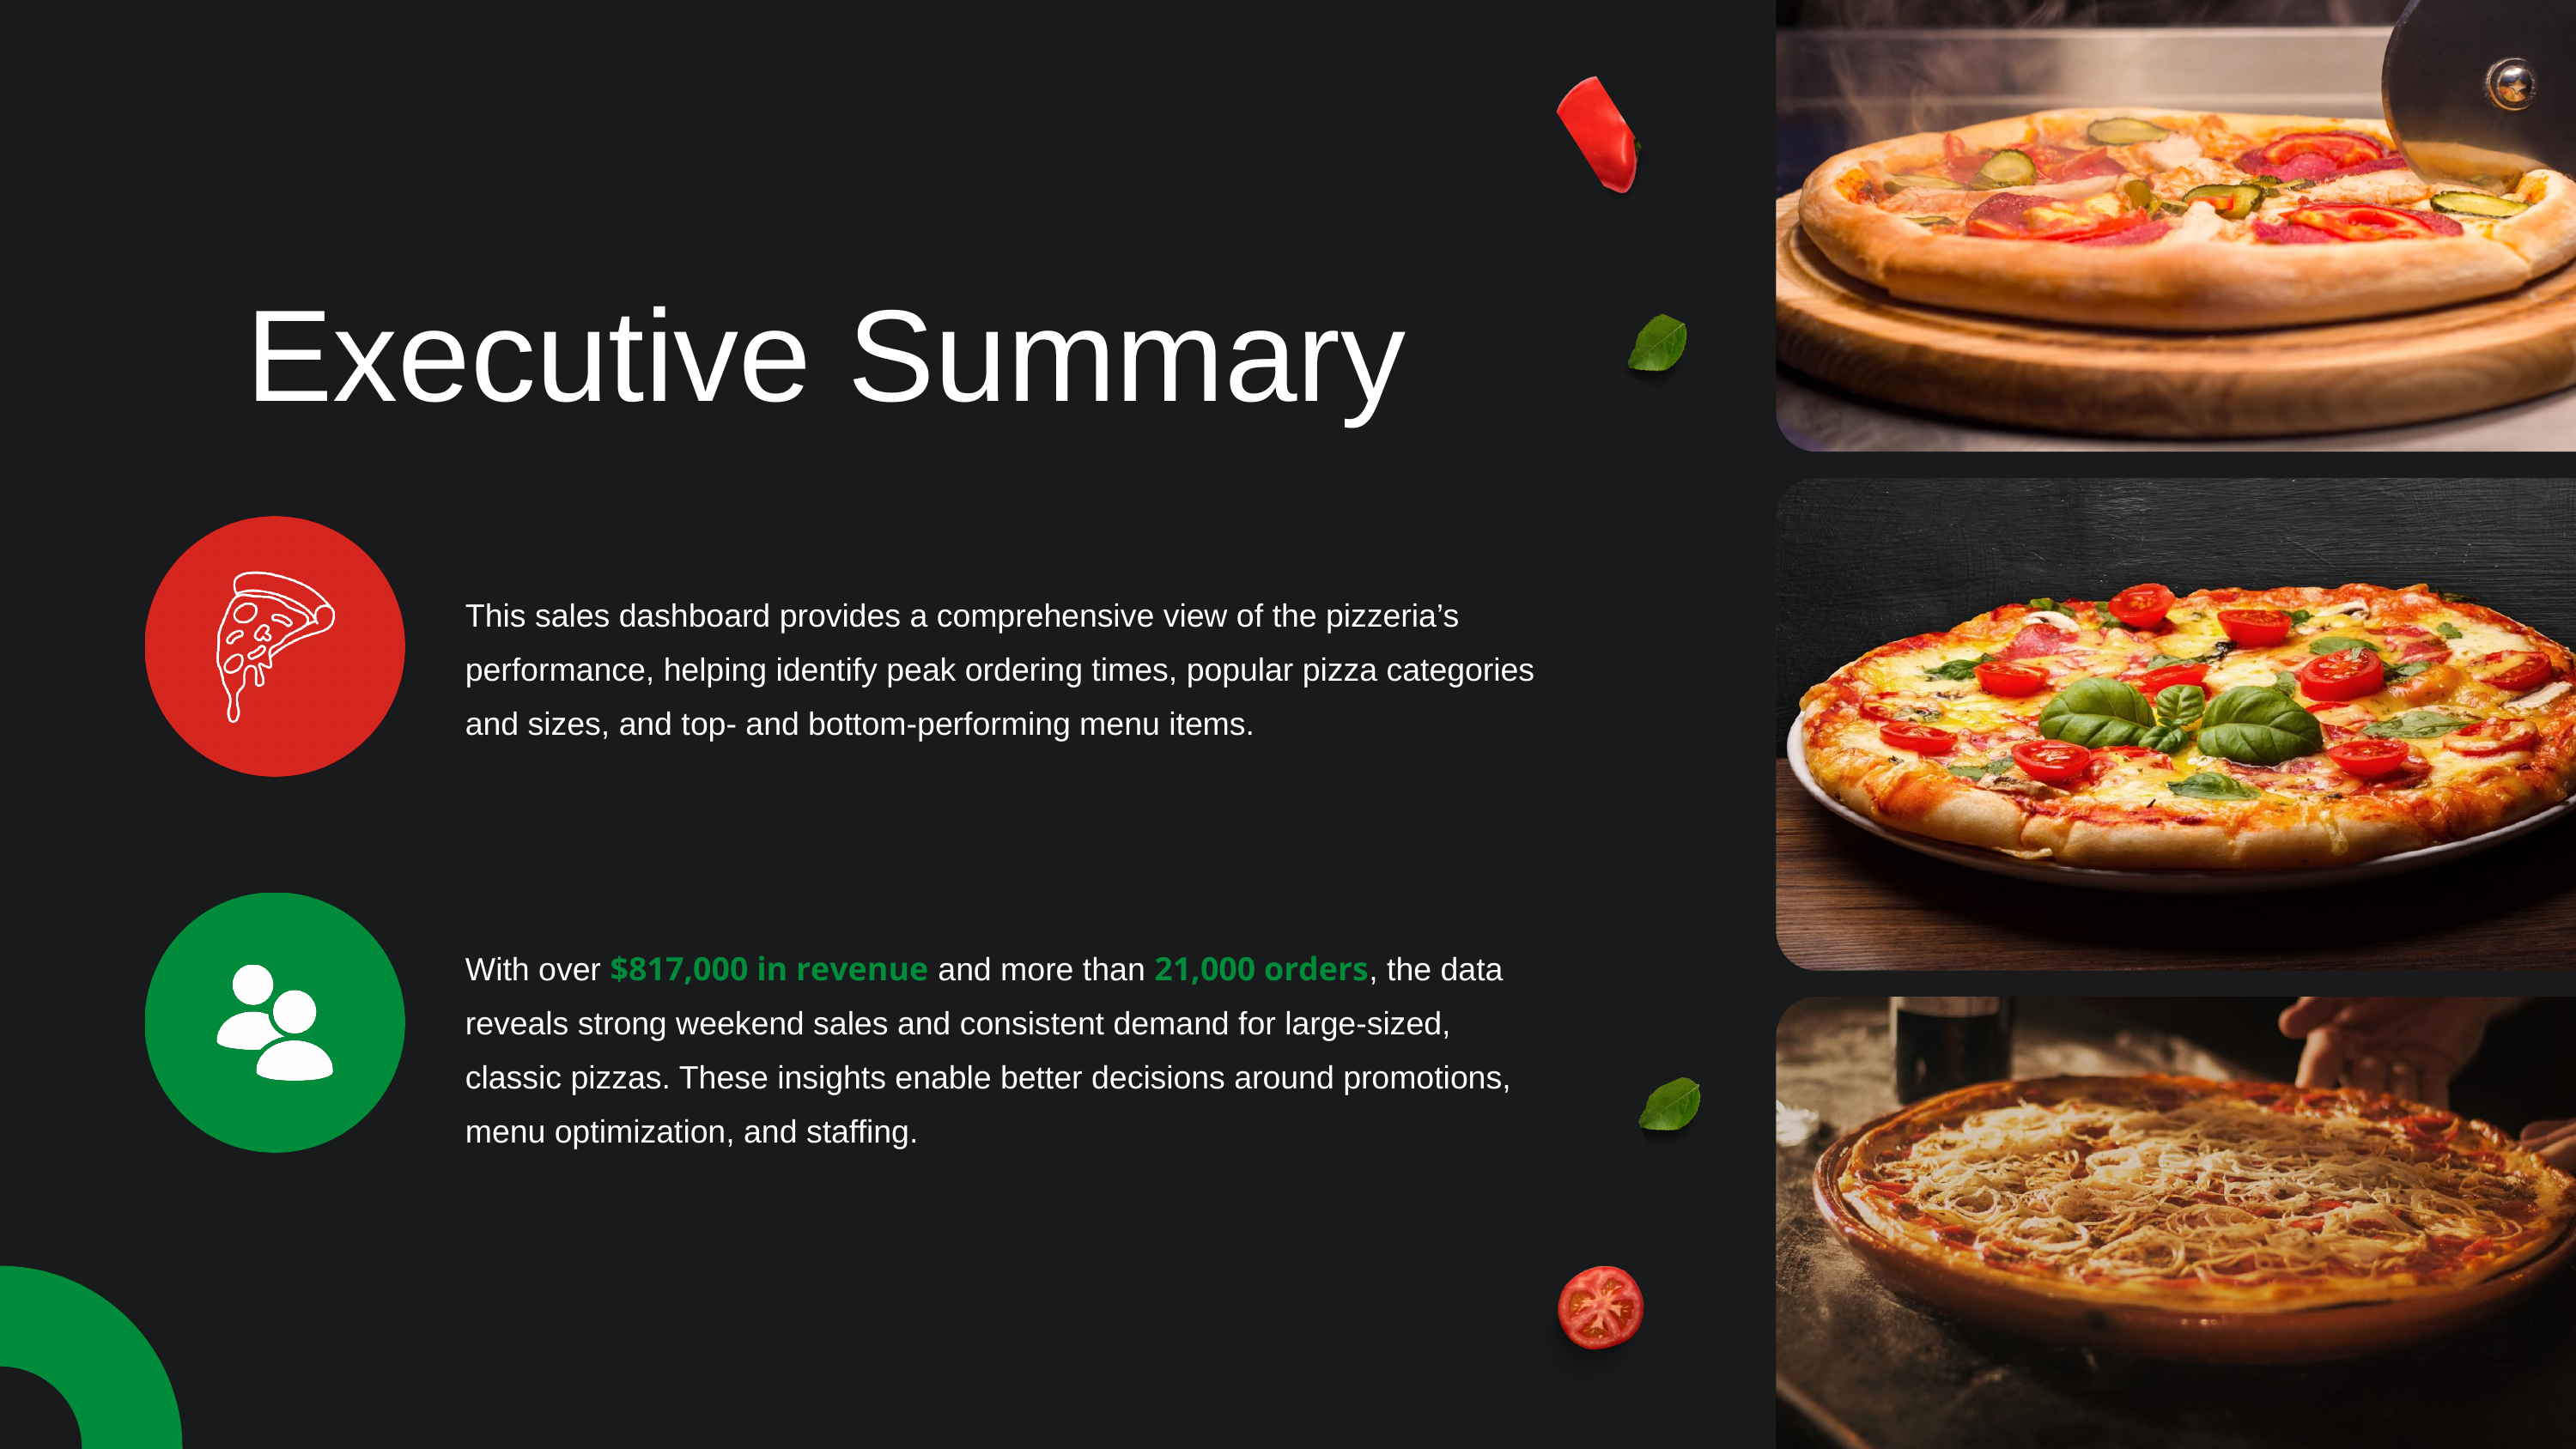

Executive Summary

This sales dashboard provides a comprehensive view of the pizzeria’s performance, helping identify peak ordering times, popular pizza categories and sizes, and top- and bottom-performing menu items.

With over $817,000 in revenue and more than 21,000 orders, the data reveals strong weekend sales and consistent demand for large-sized, classic pizzas. These insights enable better decisions around promotions, menu optimization, and staffing.